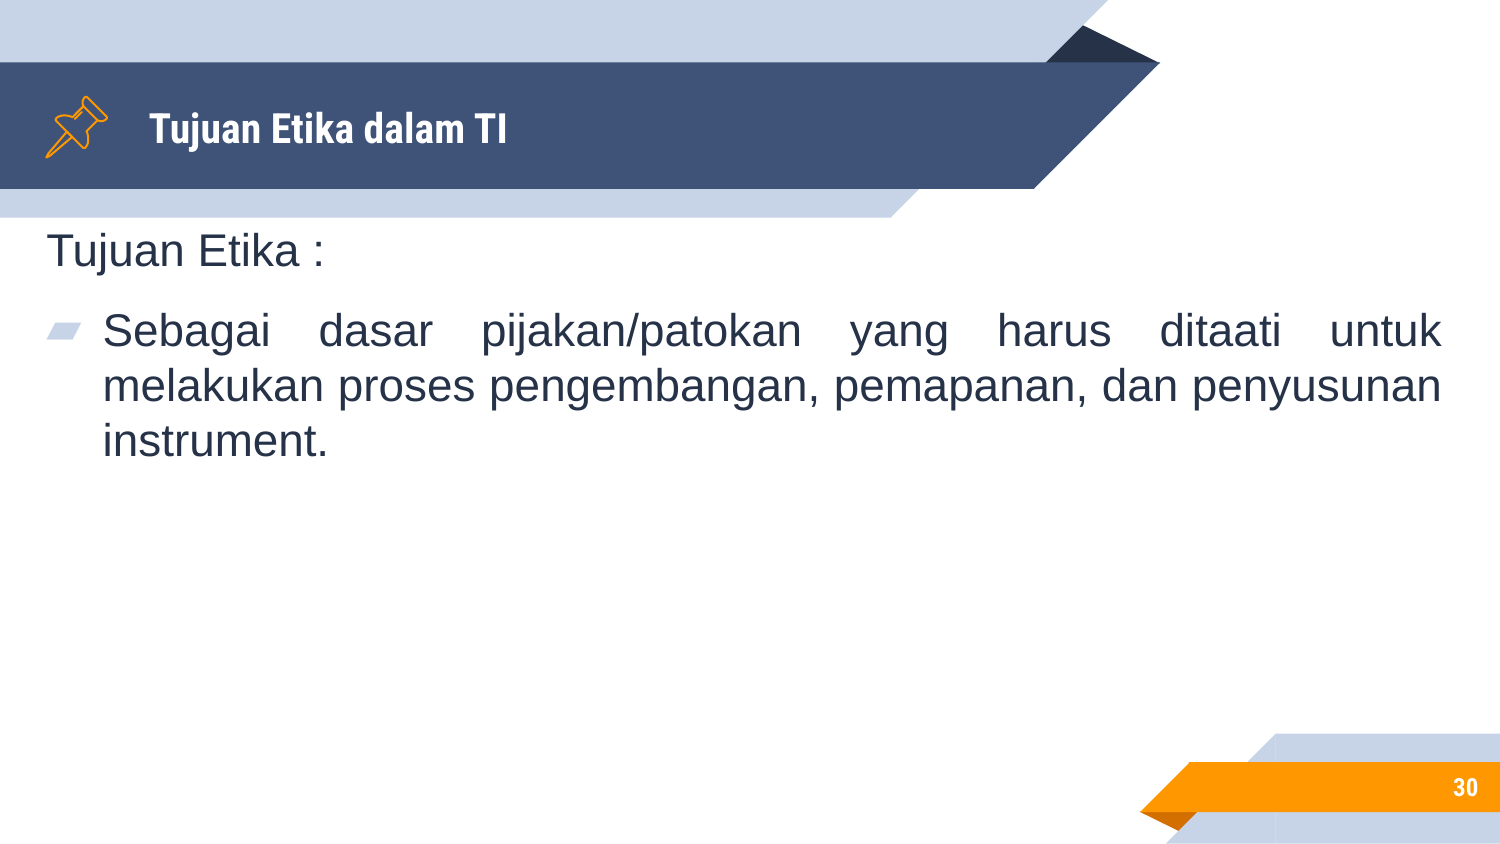

# Tujuan Etika dalam TI

Tujuan Etika :
Sebagai dasar pijakan/patokan yang harus ditaati untuk melakukan proses pengembangan, pemapanan, dan penyusunan instrument.
30